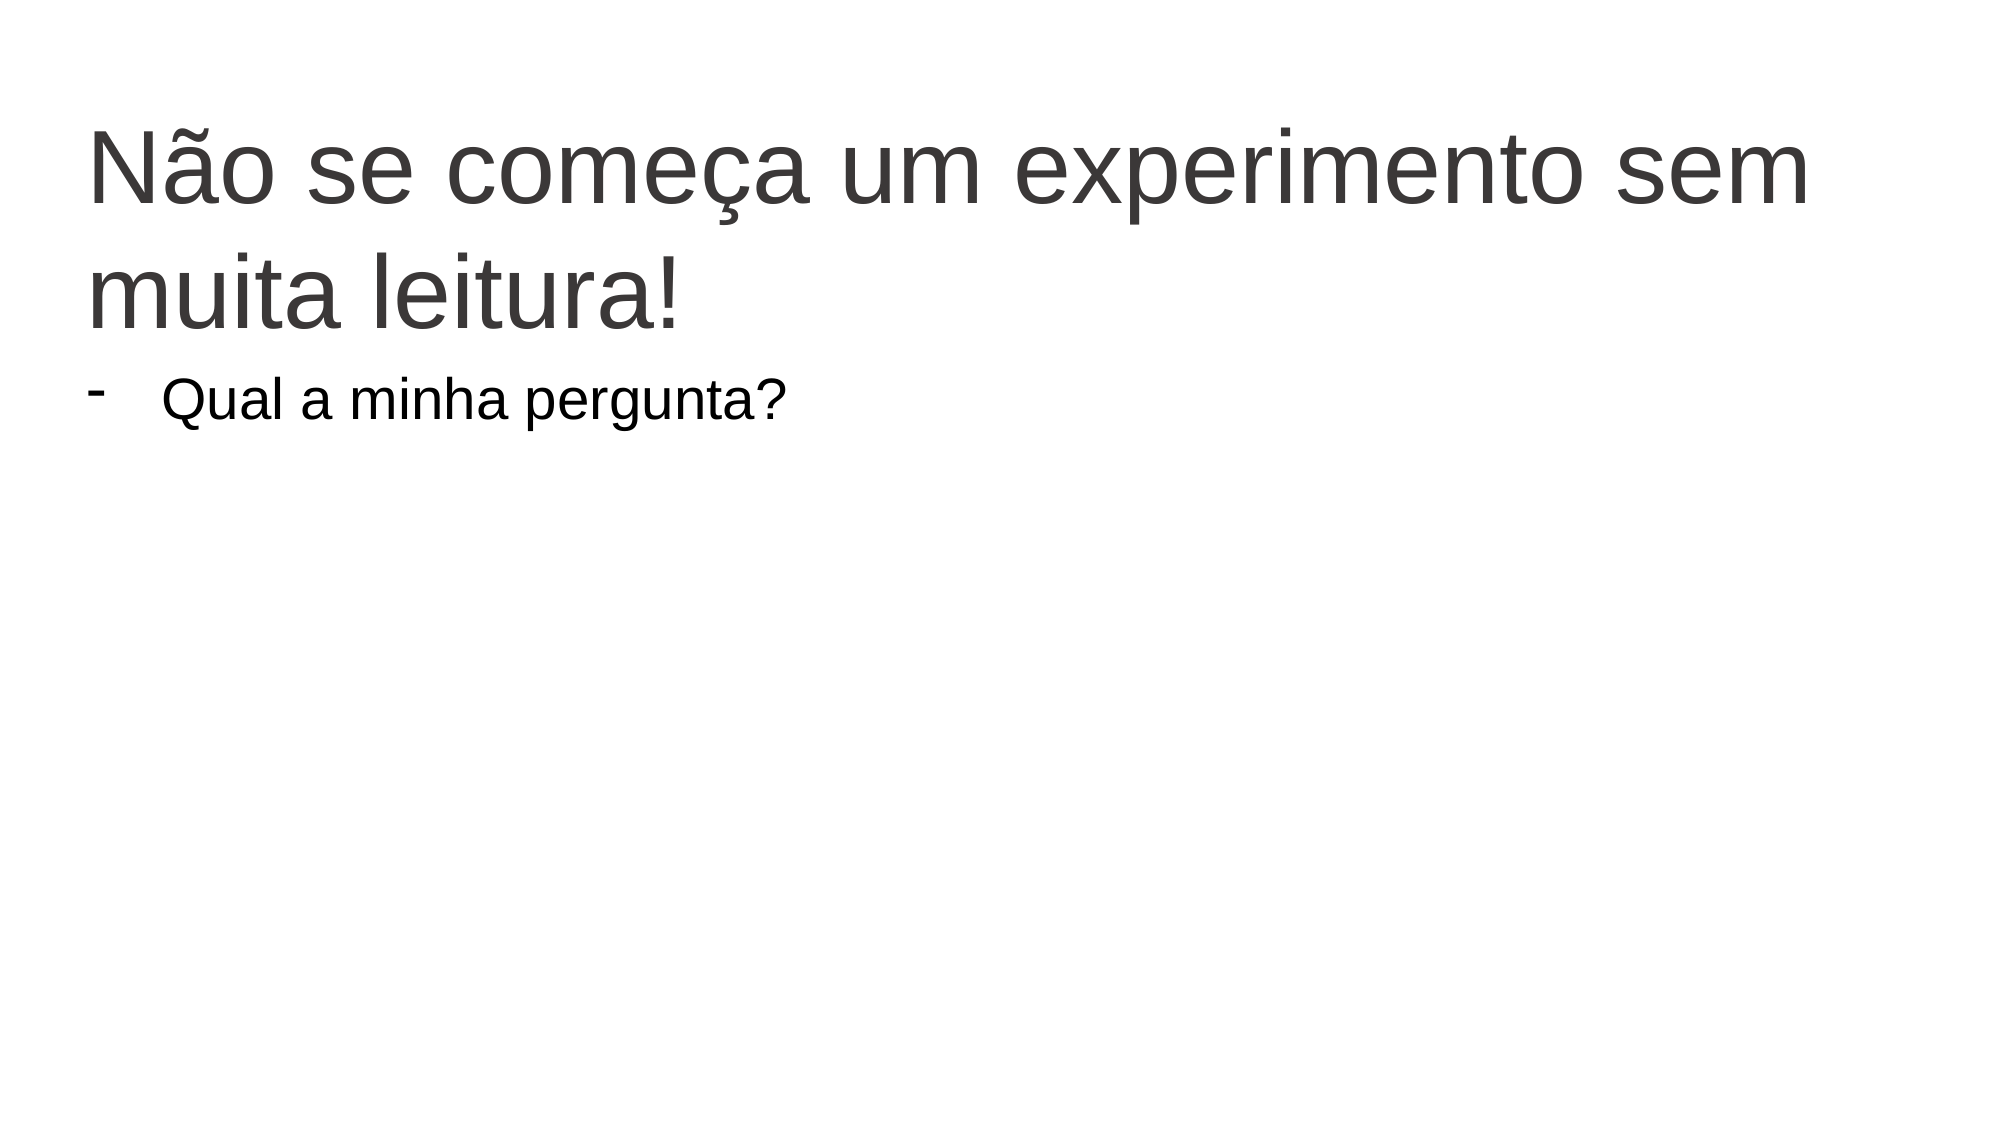

Não se começa um experimento sem muita leitura!
Qual a minha pergunta?